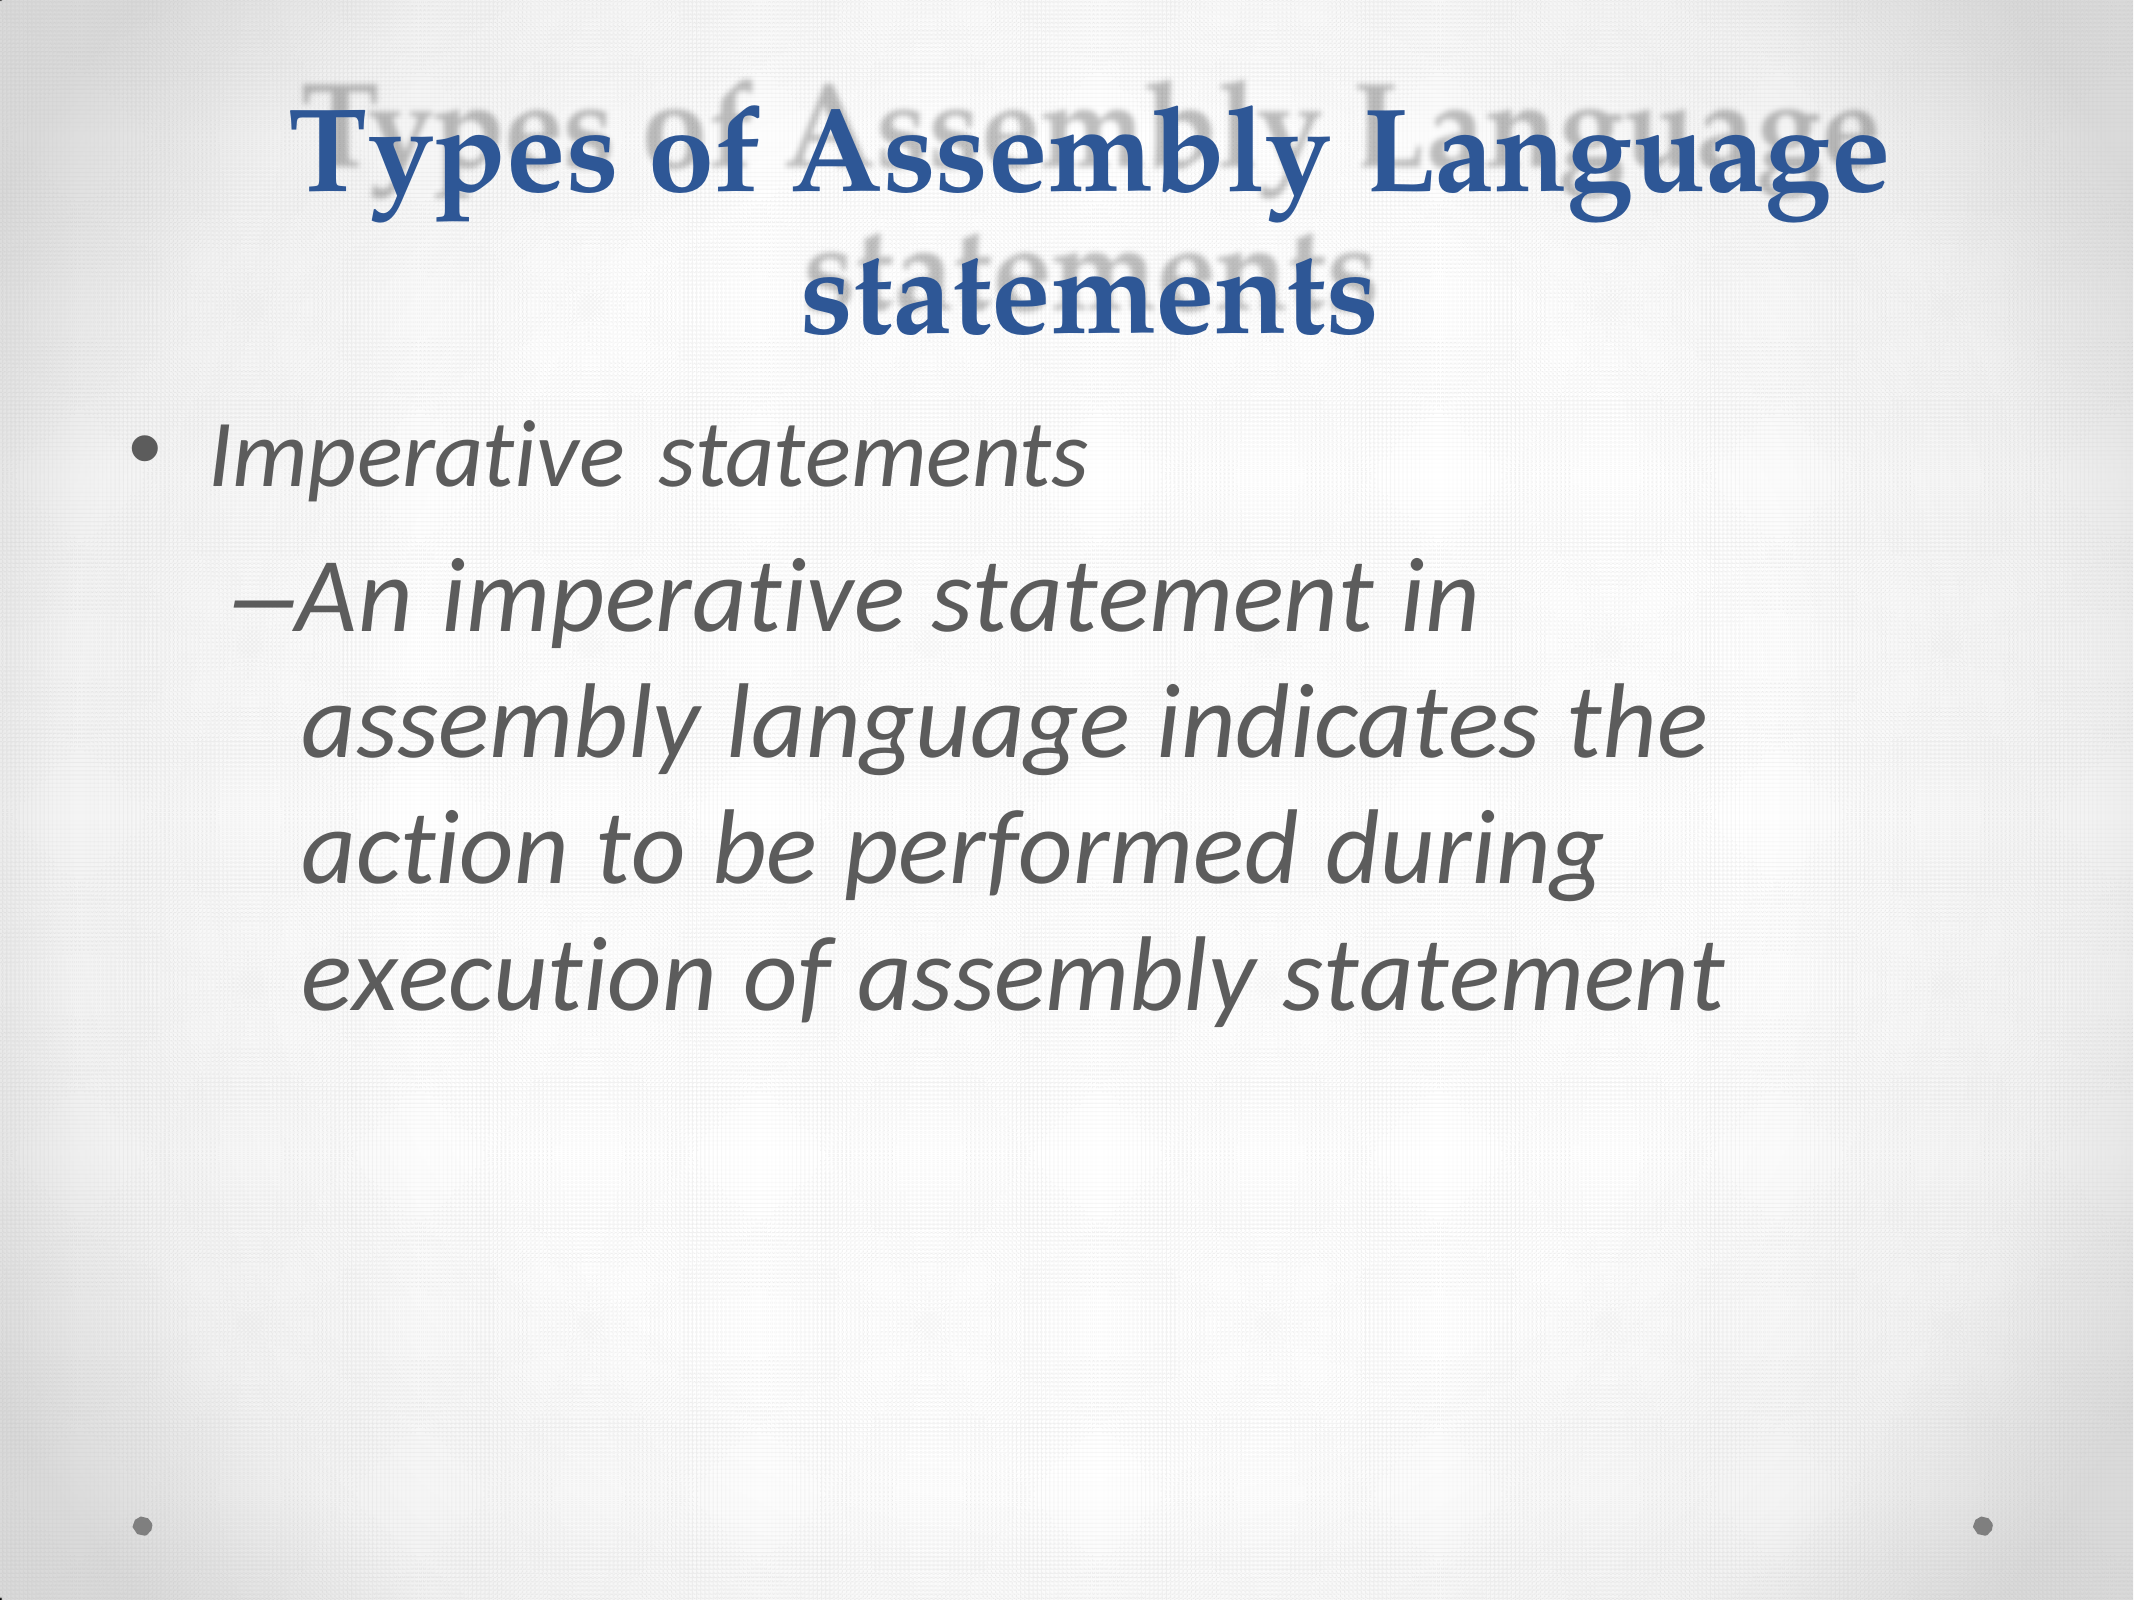

Types of Assembly Language
statements

Imperative	statements
–An imperative statement in assembly language indicates the action to be performed during execution of assembly statement